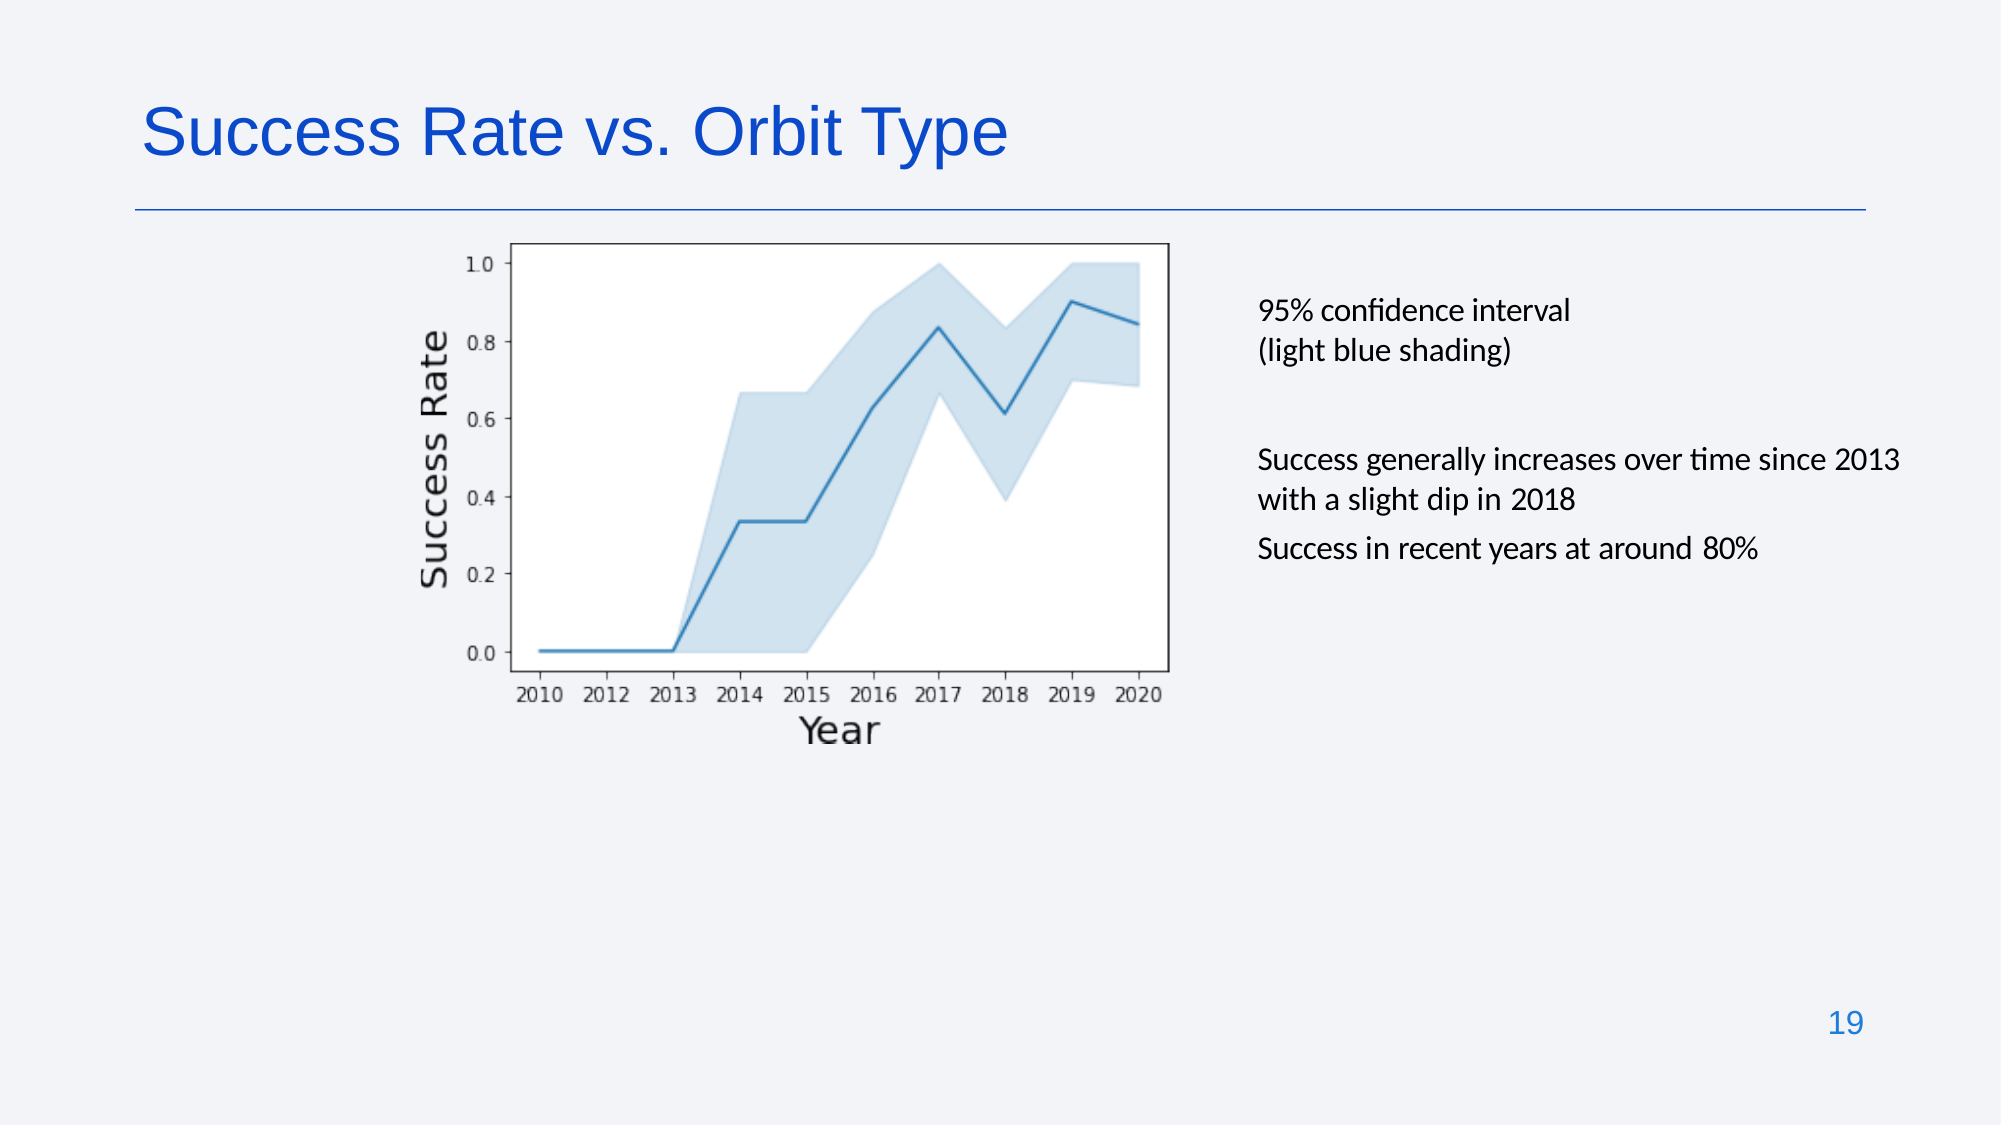

Success Rate vs. Orbit Type

95% confidence interval  (light blue shading)
Success generally increases over time since 2013 with a slight dip in 2018
Success in recent years at around 80%
19